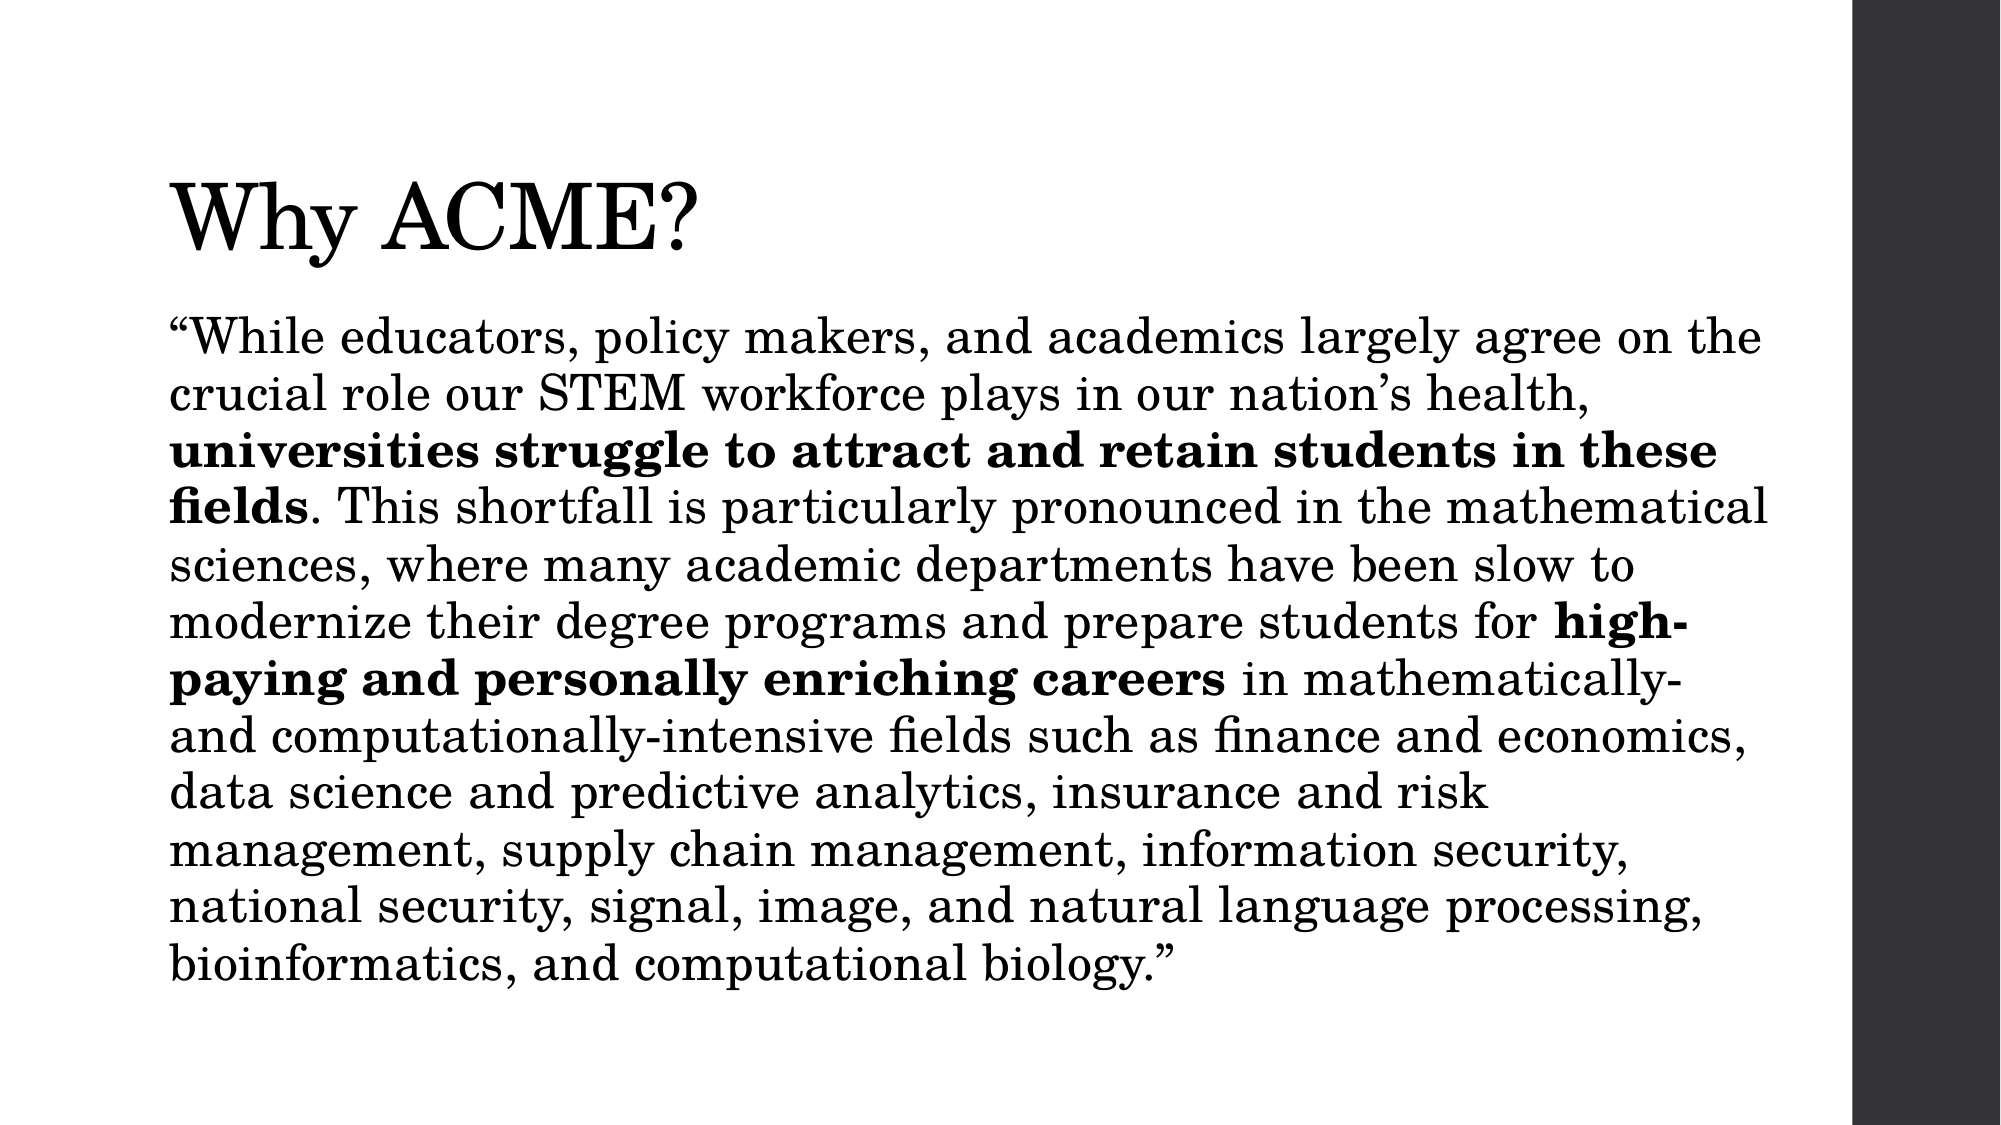

# Why ACME?
“While educators, policy makers, and academics largely agree on the crucial role our STEM workforce plays in our nation’s health, universities struggle to attract and retain students in these fields. This shortfall is particularly pronounced in the mathematical sciences, where many academic departments have been slow to modernize their degree programs and prepare students for high-paying and personally enriching careers in mathematically- and computationally-intensive fields such as finance and economics, data science and predictive analytics, insurance and risk management, supply chain management, information security, national security, signal, image, and natural language processing, bioinformatics, and computational biology.”